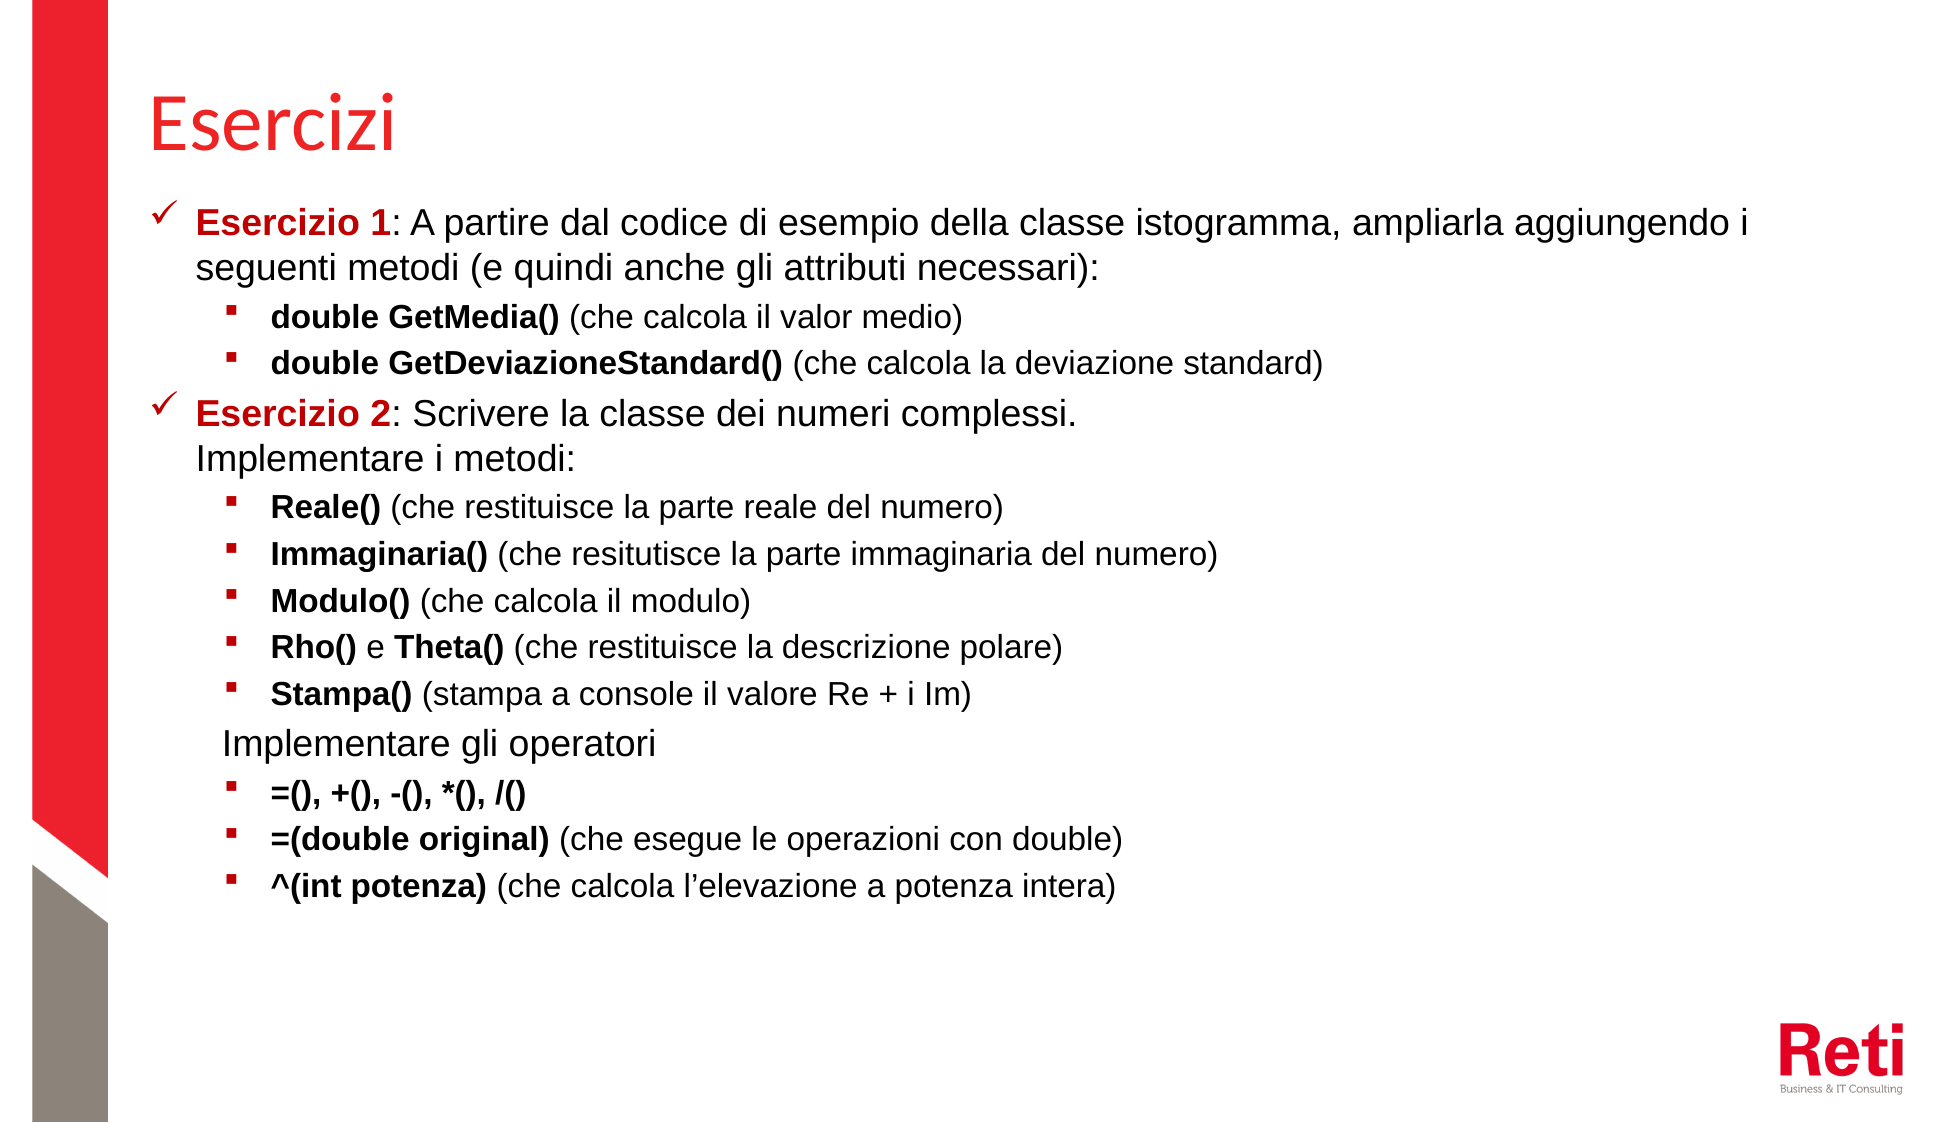

# Esercizi
Esercizio 1: A partire dal codice di esempio della classe istogramma, ampliarla aggiungendo i seguenti metodi (e quindi anche gli attributi necessari):
double GetMedia() (che calcola il valor medio)
double GetDeviazioneStandard() (che calcola la deviazione standard)
Esercizio 2: Scrivere la classe dei numeri complessi.
Implementare i metodi:
Reale() (che restituisce la parte reale del numero)
Immaginaria() (che resitutisce la parte immaginaria del numero)
Modulo() (che calcola il modulo)
Rho() e Theta() (che restituisce la descrizione polare)
Stampa() (stampa a console il valore Re + i Im)
Implementare gli operatori
=(), +(), -(), *(), /()
=(double original) (che esegue le operazioni con double)
^(int potenza) (che calcola l’elevazione a potenza intera)